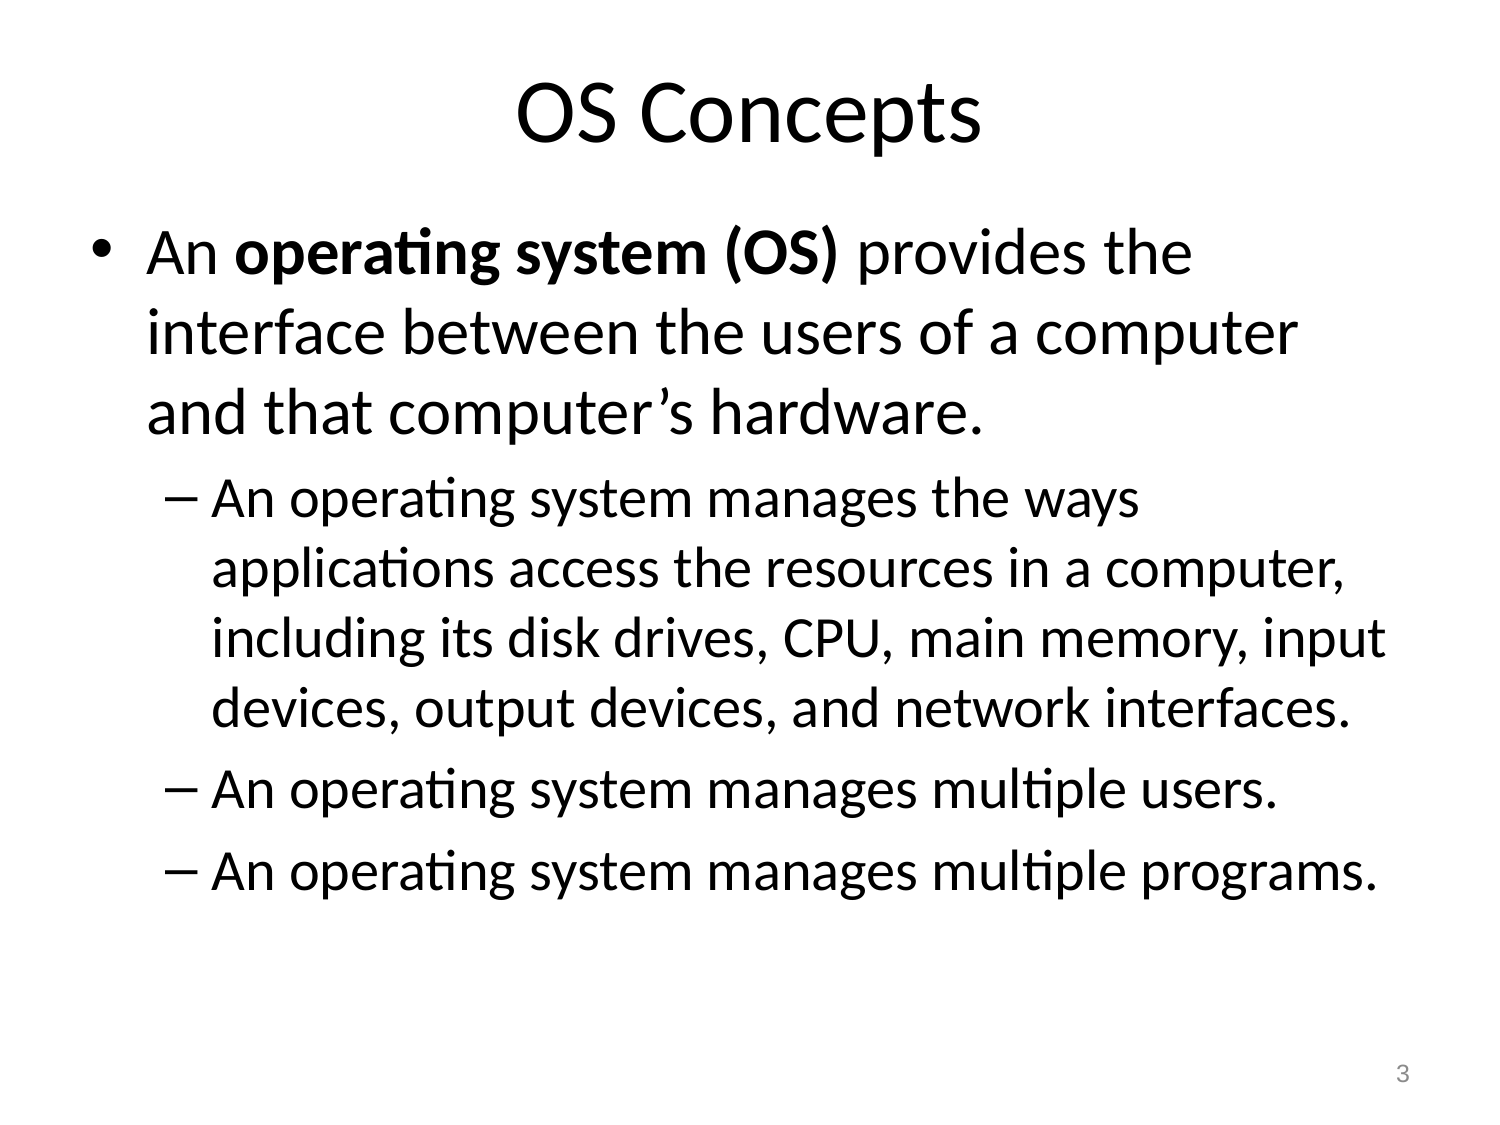

# OS Concepts
An operating system (OS) provides the interface between the users of a computer and that computer’s hardware.
An operating system manages the ways applications access the resources in a computer, including its disk drives, CPU, main memory, input devices, output devices, and network interfaces.
An operating system manages multiple users.
An operating system manages multiple programs.
3